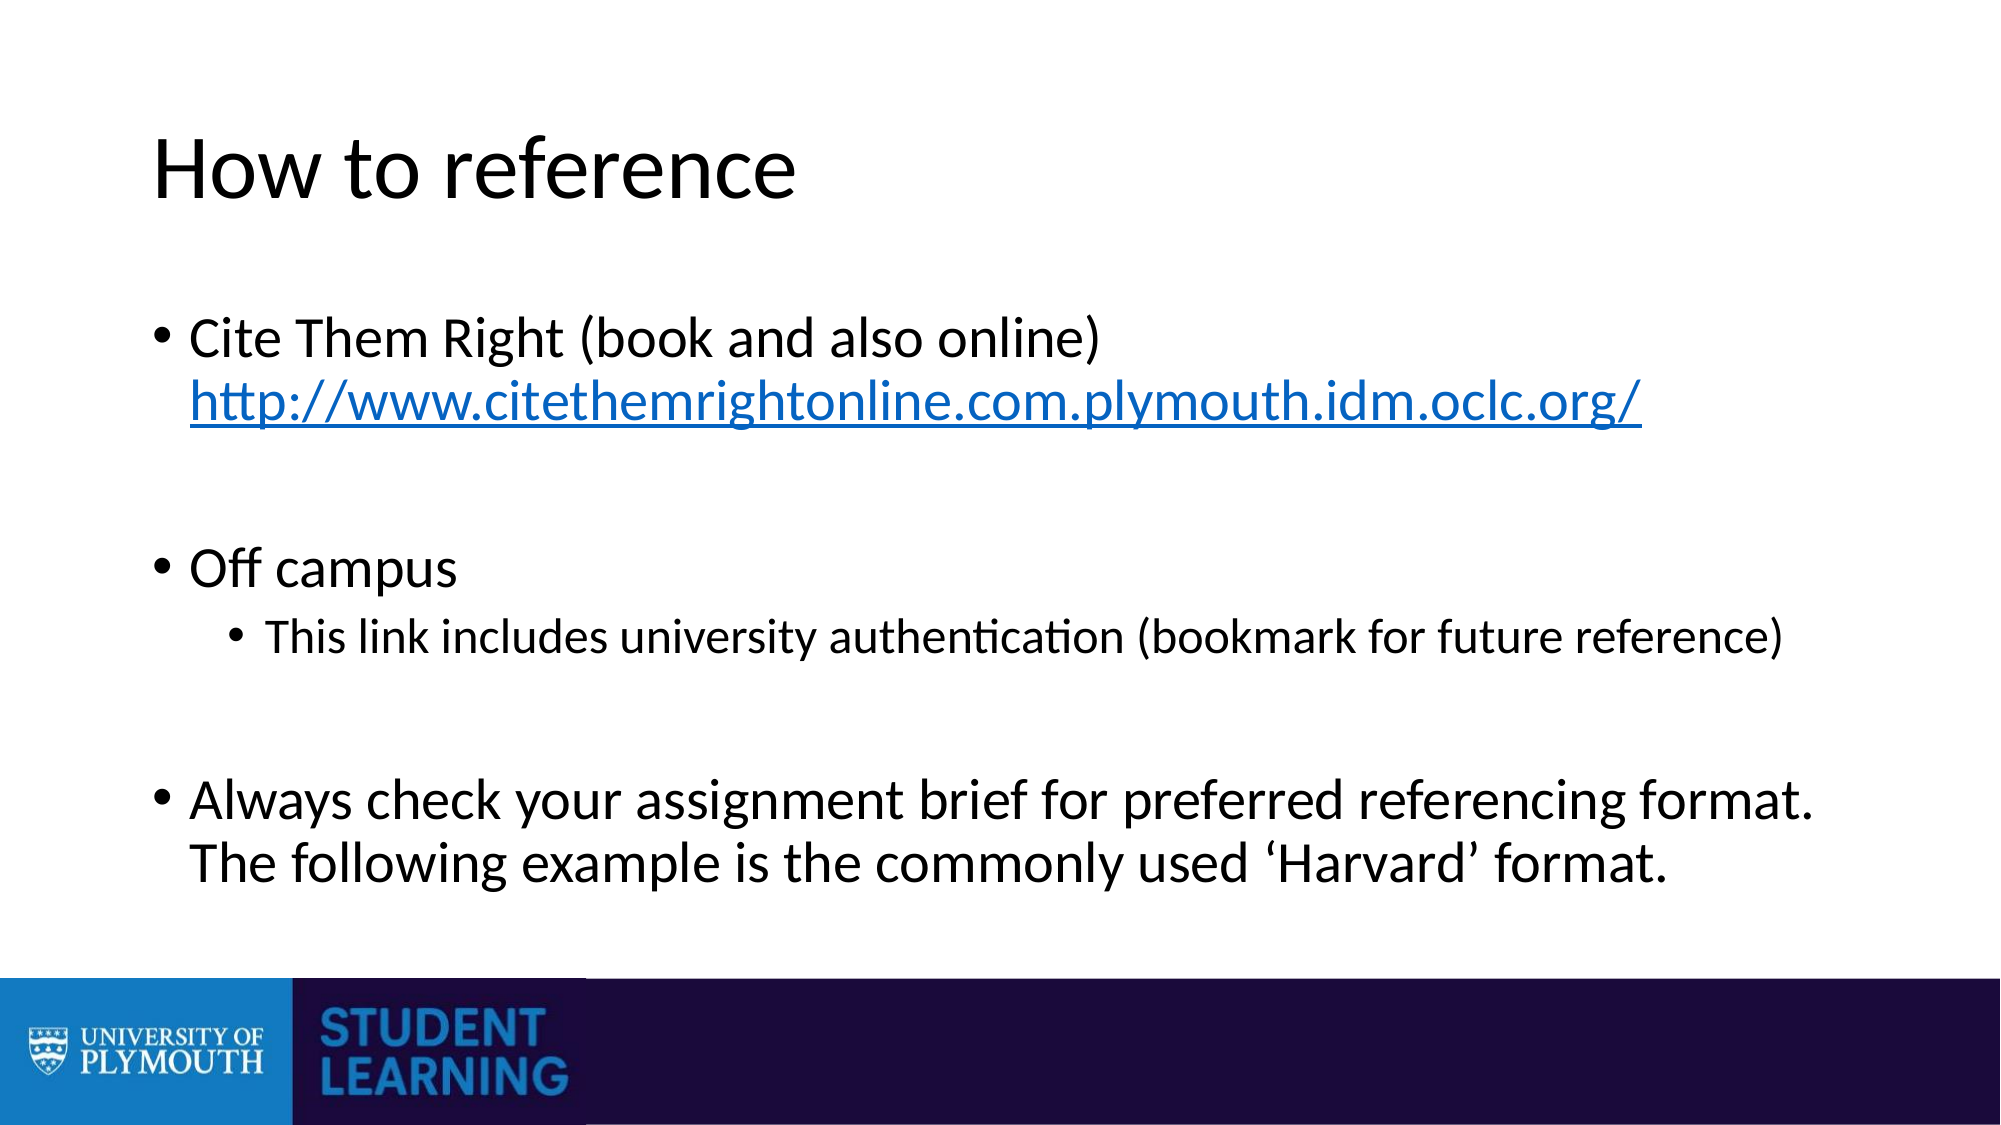

# How to reference
Cite Them Right (book and also online) http://www.citethemrightonline.com.plymouth.idm.oclc.org/

Off campus
This link includes university authentication (bookmark for future reference)

Always check your assignment brief for preferred referencing format. The following example is the commonly used ‘Harvard’ format.